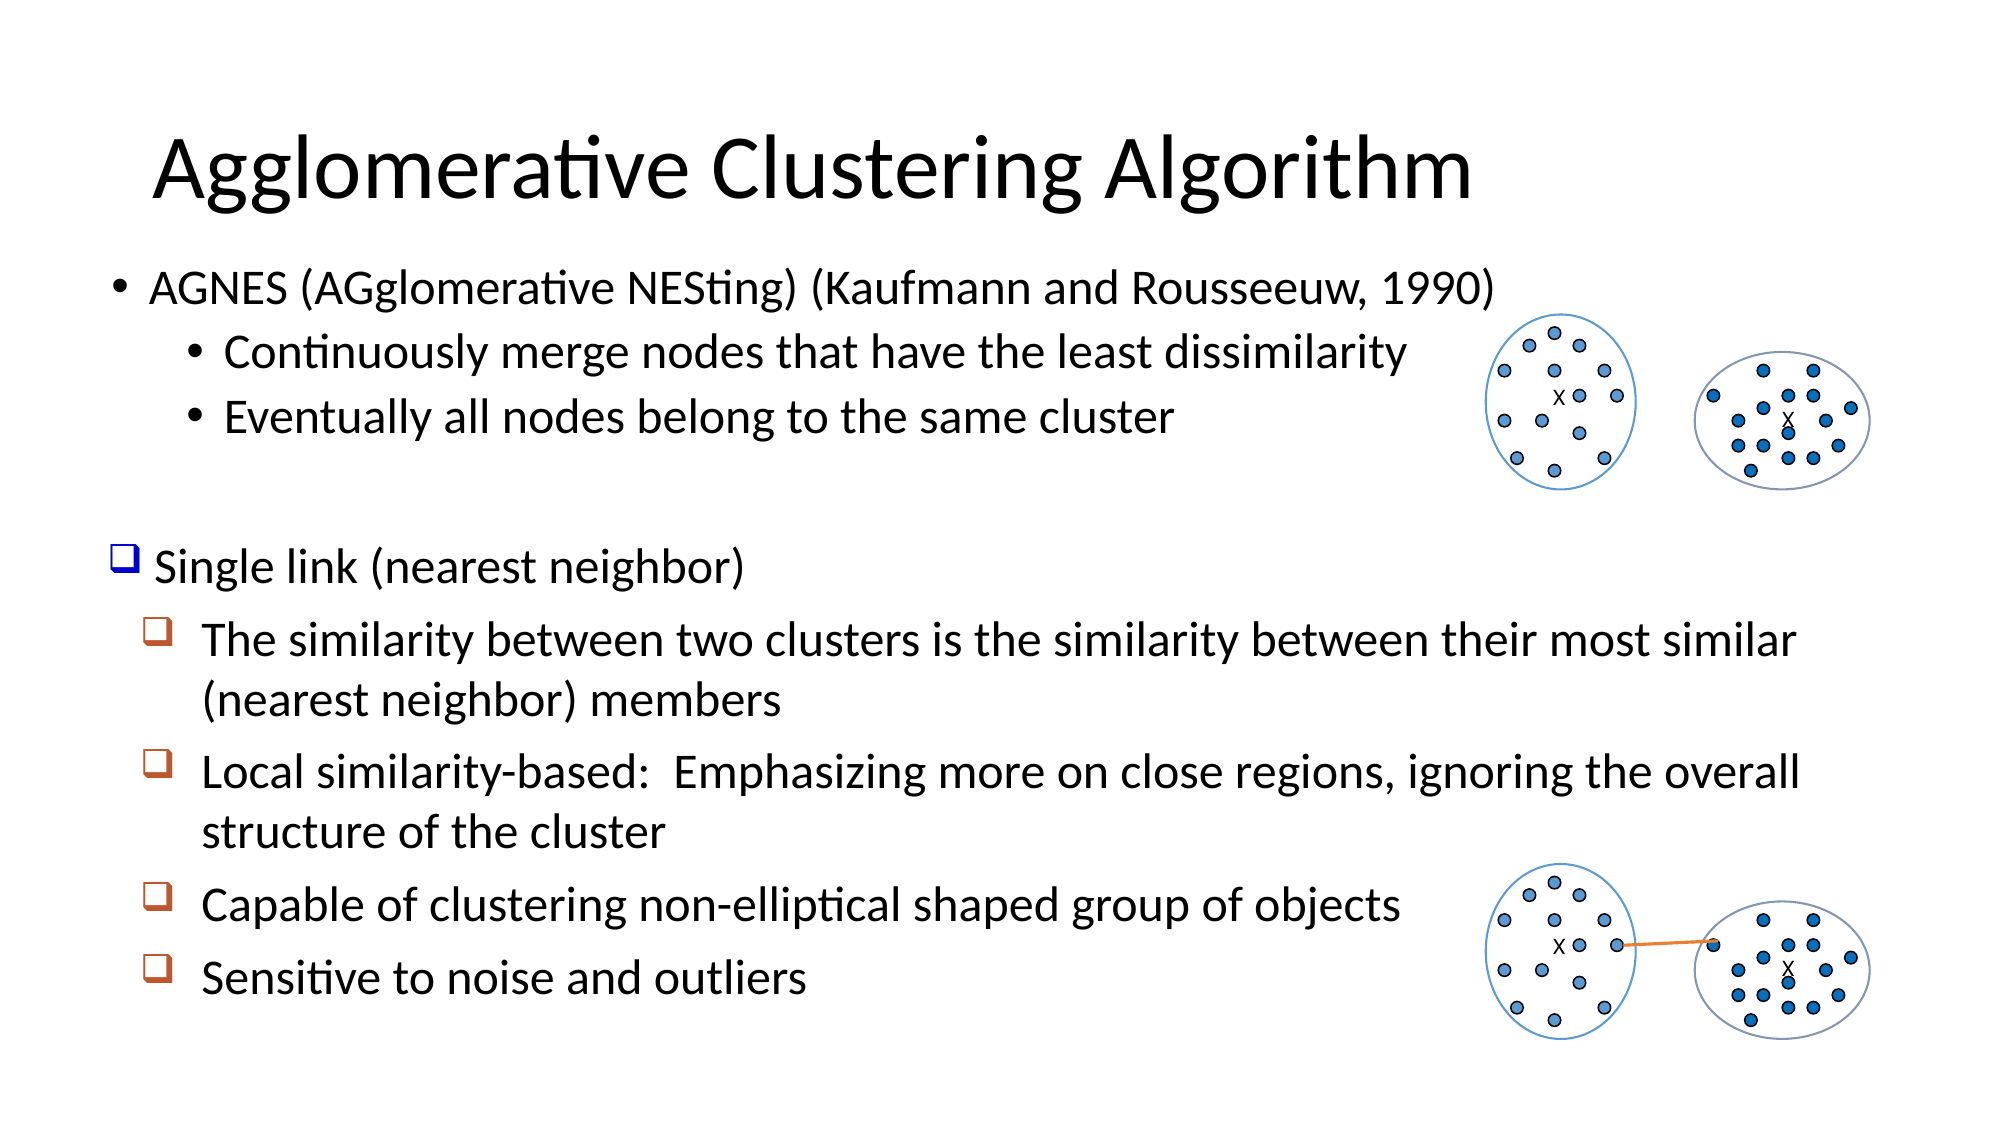

# Agglomerative Clustering Algorithm
AGNES (AGglomerative NESting) (Kaufmann and Rousseeuw, 1990)
Continuously merge nodes that have the least dissimilarity
Eventually all nodes belong to the same cluster

X

X
Single link (nearest neighbor)
The similarity between two clusters is the similarity between their most similar (nearest neighbor) members
Local similarity-based:  Emphasizing more on close regions, ignoring the overall structure of the cluster
Capable of clustering non-elliptical shaped group of objects
Sensitive to noise and outliers

X

X